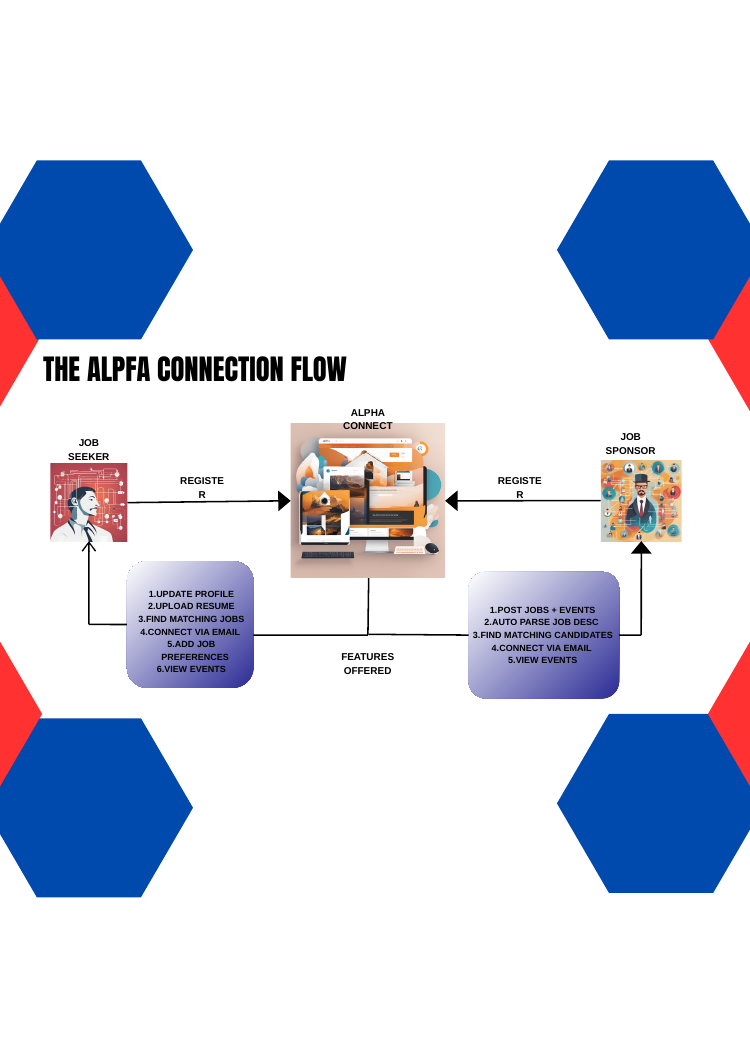

THE ALPFA CONNECTION FLOW
ALPHA CONNECT

JOB SPONSOR
JOB SEEKER

REGISTER
REGISTER

UPDATE PROFILE
UPLOAD RESUME
FIND MATCHING JOBS
CONNECT VIA EMAIL
ADD JOB PREFERENCES
VIEW EVENTS
POST JOBS + EVENTS
AUTO PARSE JOB DESC
FIND MATCHING CANDIDATES
CONNECT VIA EMAIL
VIEW EVENTS

FEATURES OFFERED